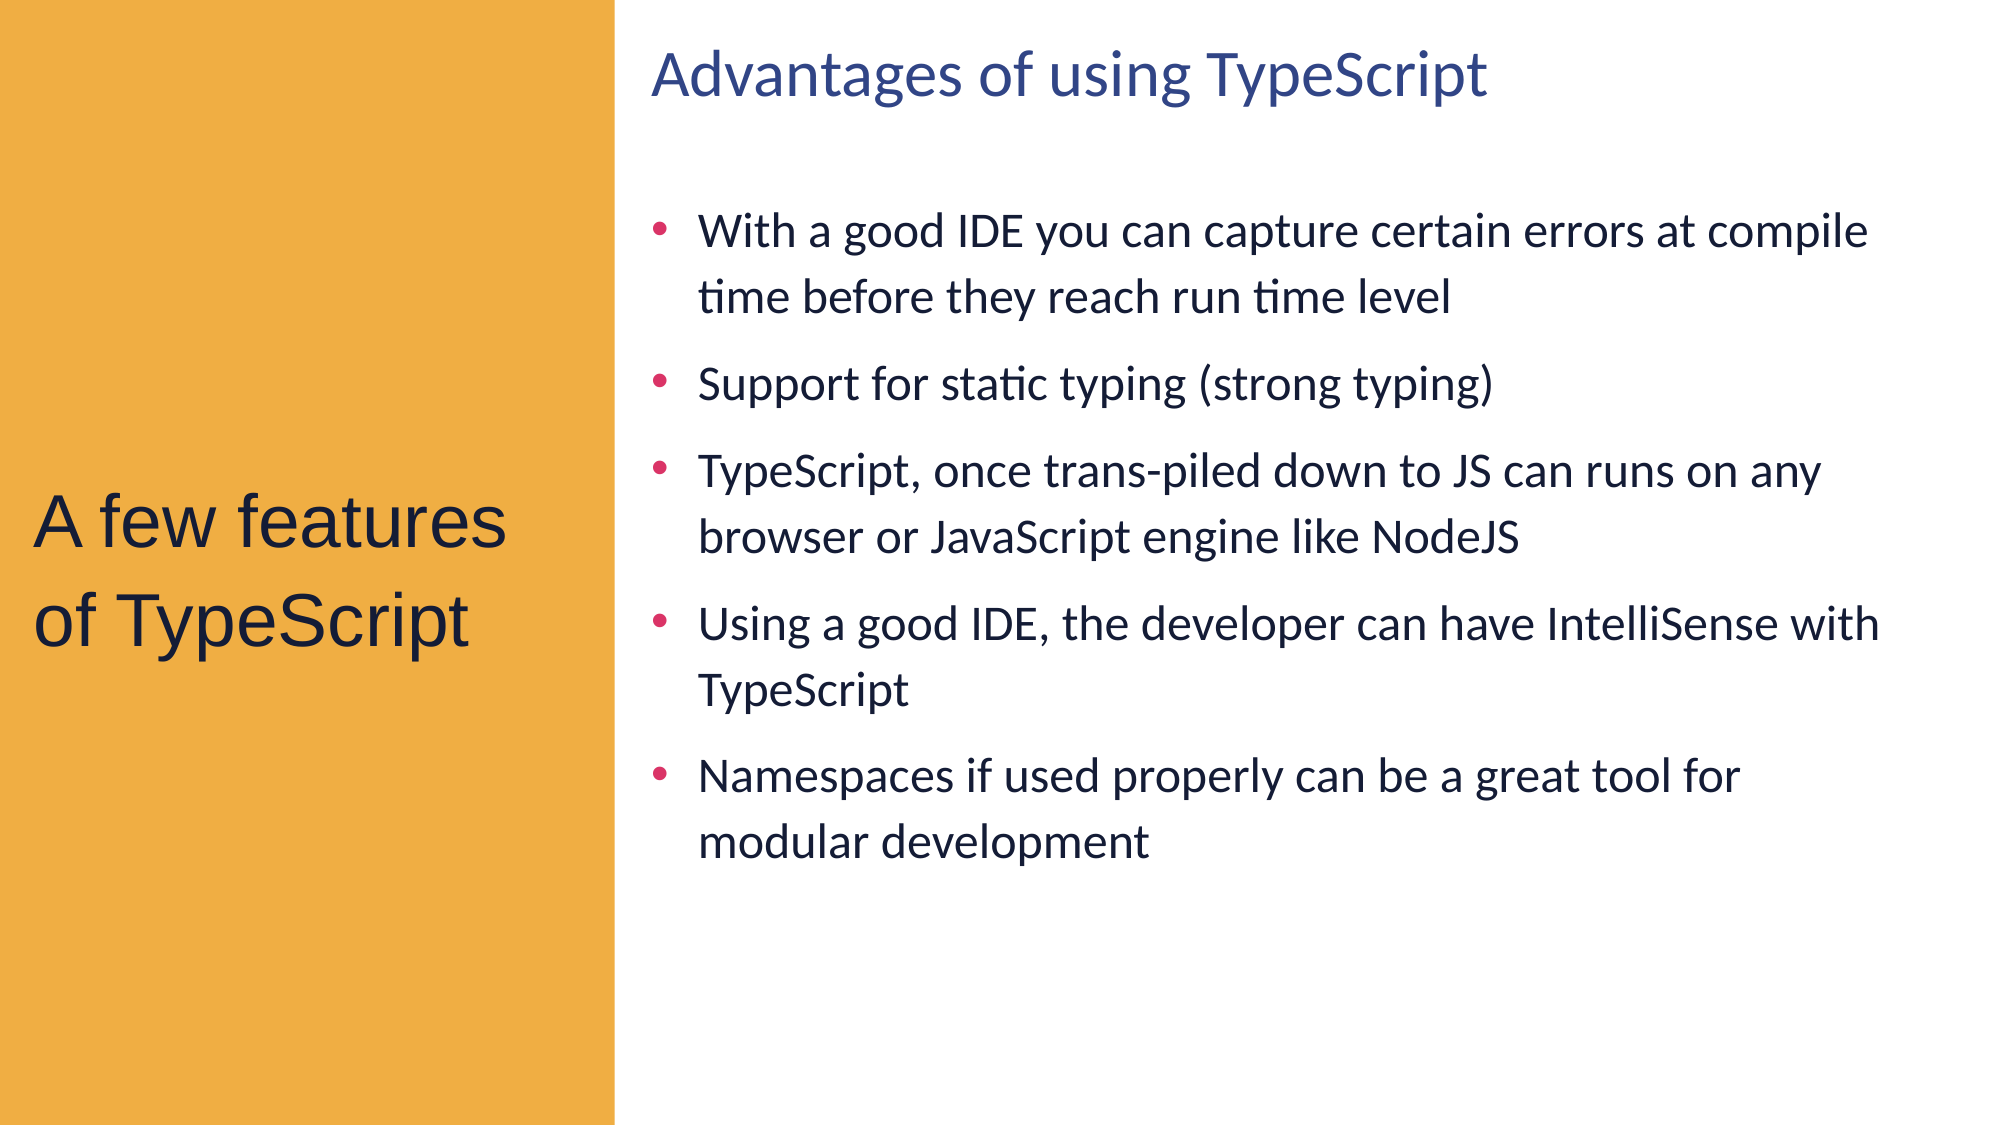

Advantages of using TypeScript
With a good IDE you can capture certain errors at compile time before they reach run time level
Support for static typing (strong typing)
TypeScript, once trans-piled down to JS can runs on any browser or JavaScript engine like NodeJS
Using a good IDE, the developer can have IntelliSense with TypeScript
Namespaces if used properly can be a great tool for modular development
A few features of TypeScript